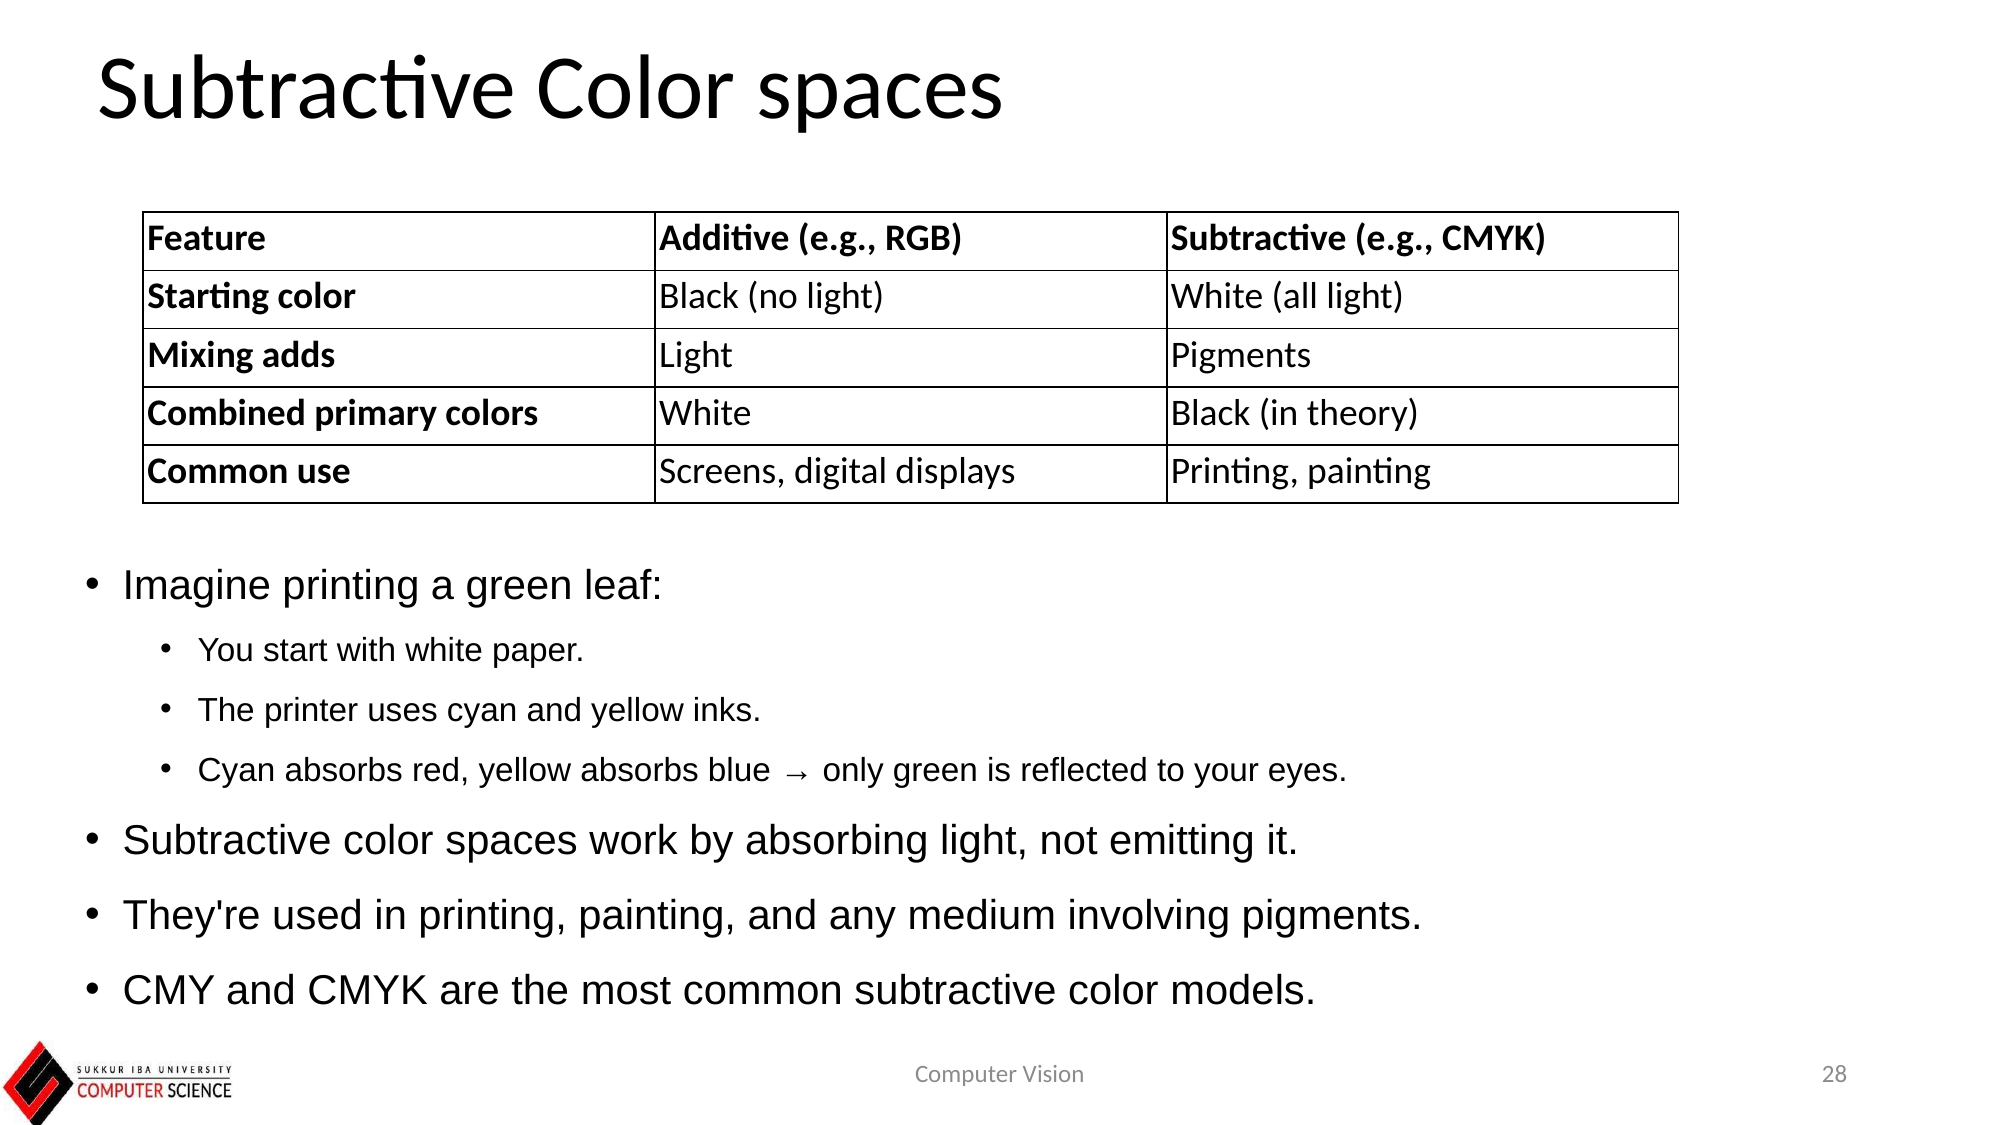

# Subtractive Color spaces
| Feature | Additive (e.g., RGB) | Subtractive (e.g., CMYK) |
| --- | --- | --- |
| Starting color | Black (no light) | White (all light) |
| Mixing adds | Light | Pigments |
| Combined primary colors | White | Black (in theory) |
| Common use | Screens, digital displays | Printing, painting |
Imagine printing a green leaf:
You start with white paper.
The printer uses cyan and yellow inks.
Cyan absorbs red, yellow absorbs blue → only green is reflected to your eyes.
Subtractive color spaces work by absorbing light, not emitting it.
They're used in printing, painting, and any medium involving pigments.
CMY and CMYK are the most common subtractive color models.
Computer Vision
28